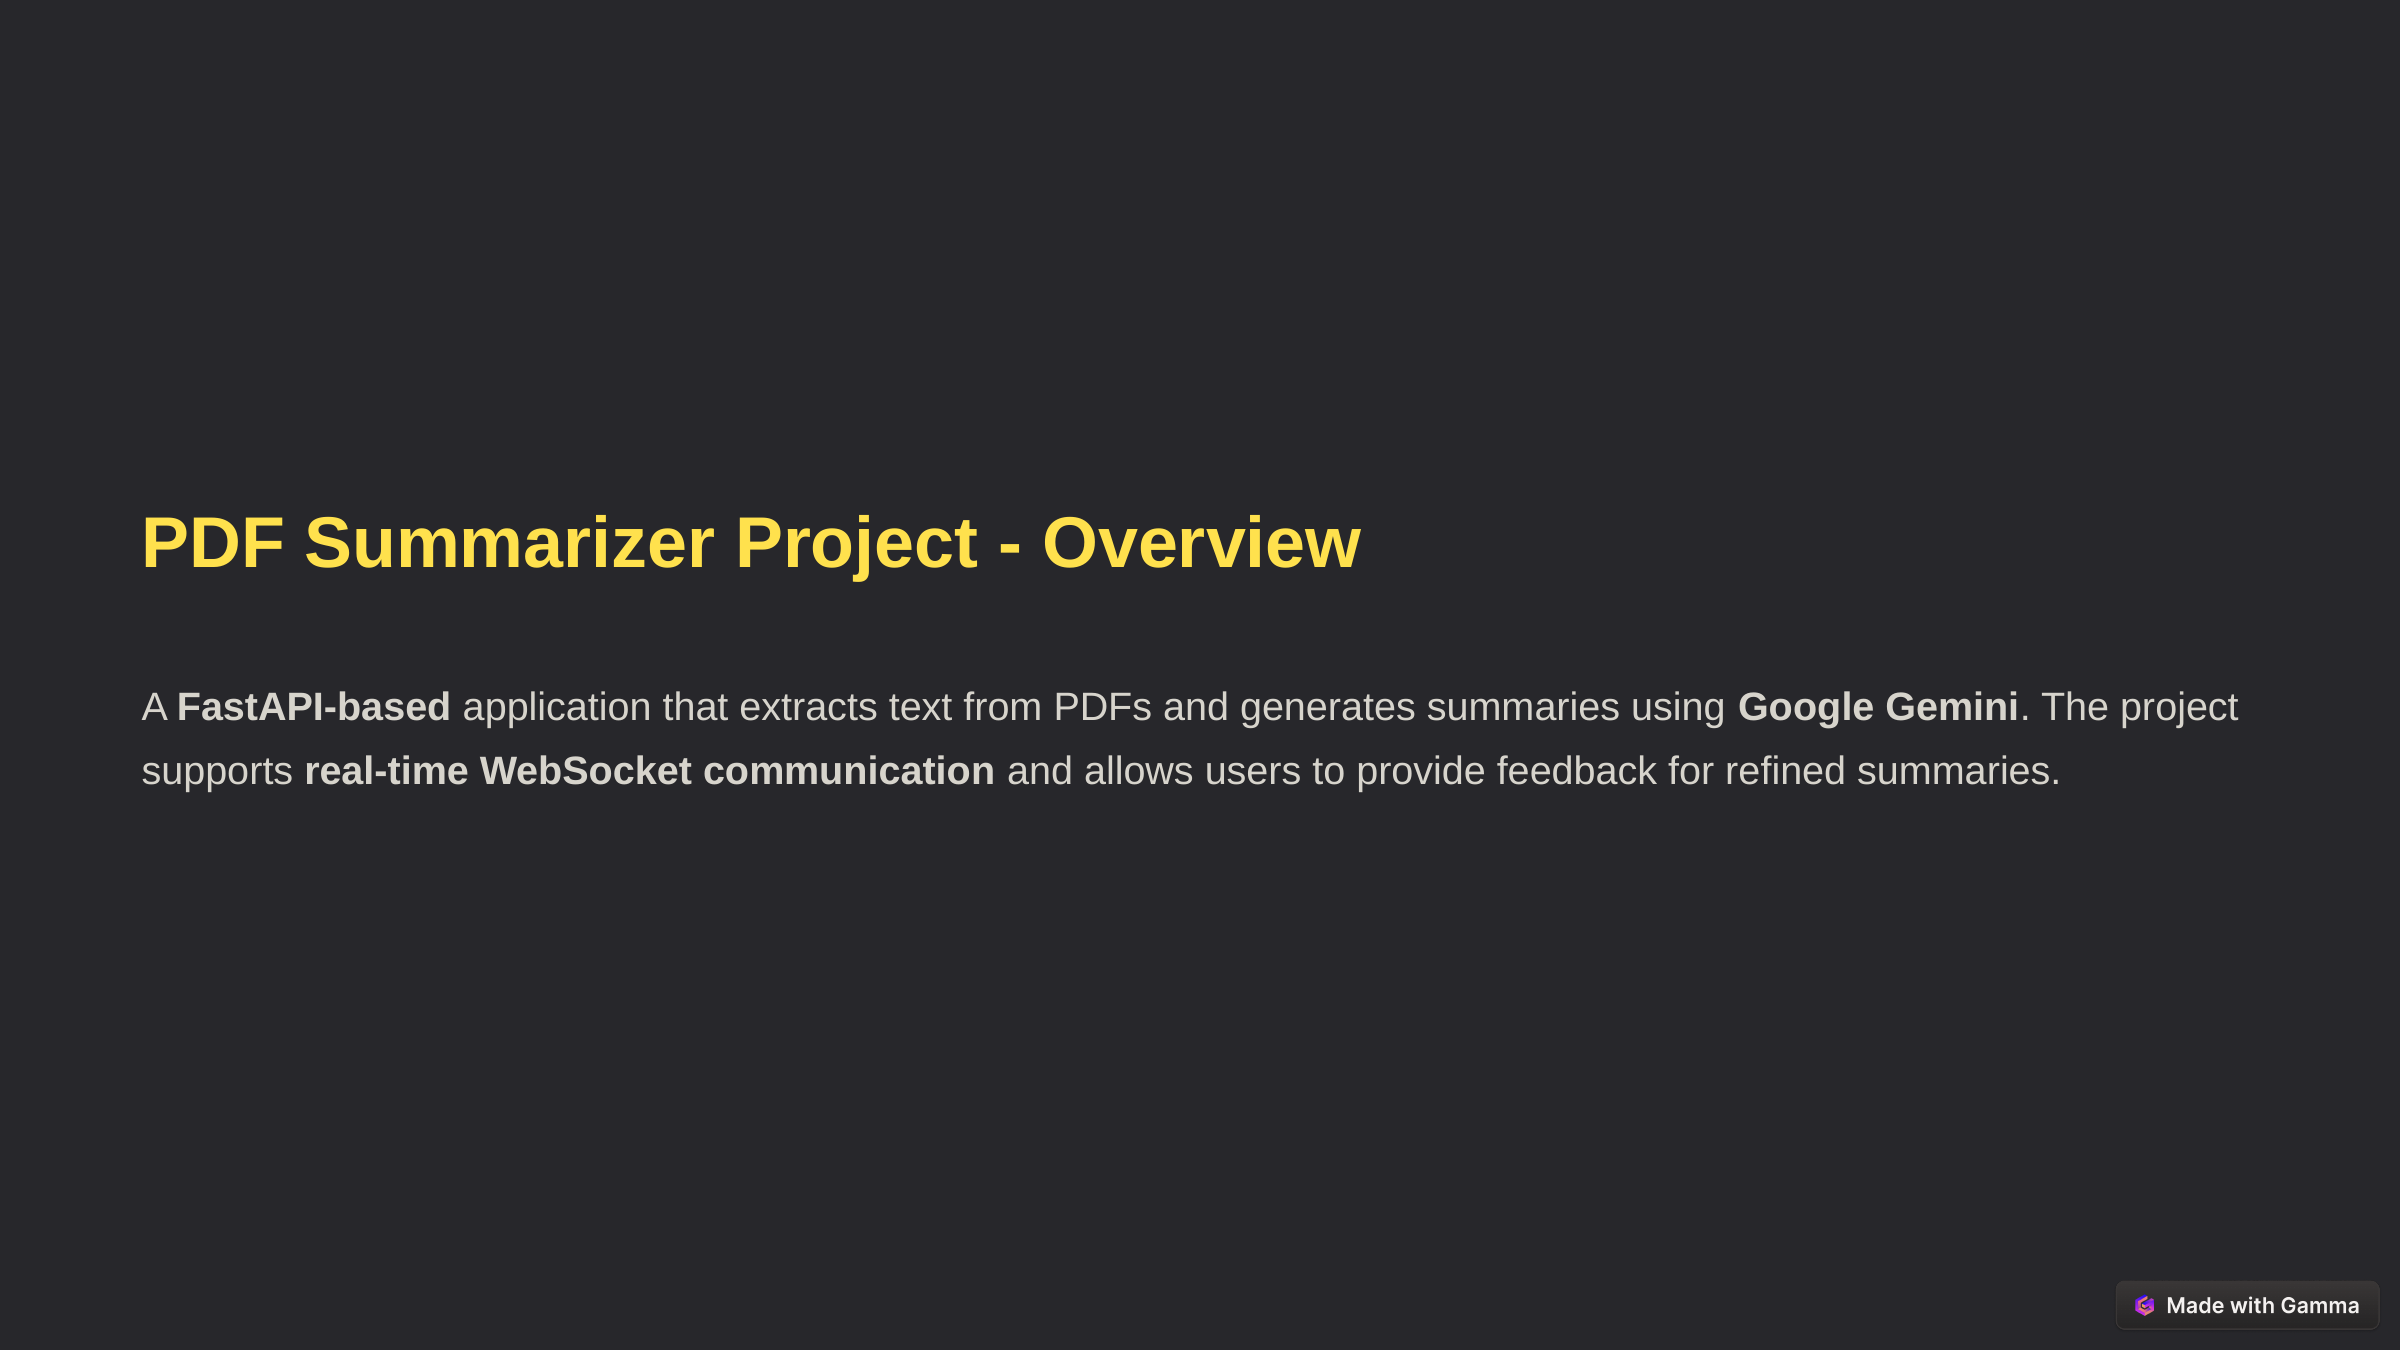

PDF Summarizer Project - Overview
A FastAPI-based application that extracts text from PDFs and generates summaries using Google Gemini. The project supports real-time WebSocket communication and allows users to provide feedback for refined summaries.